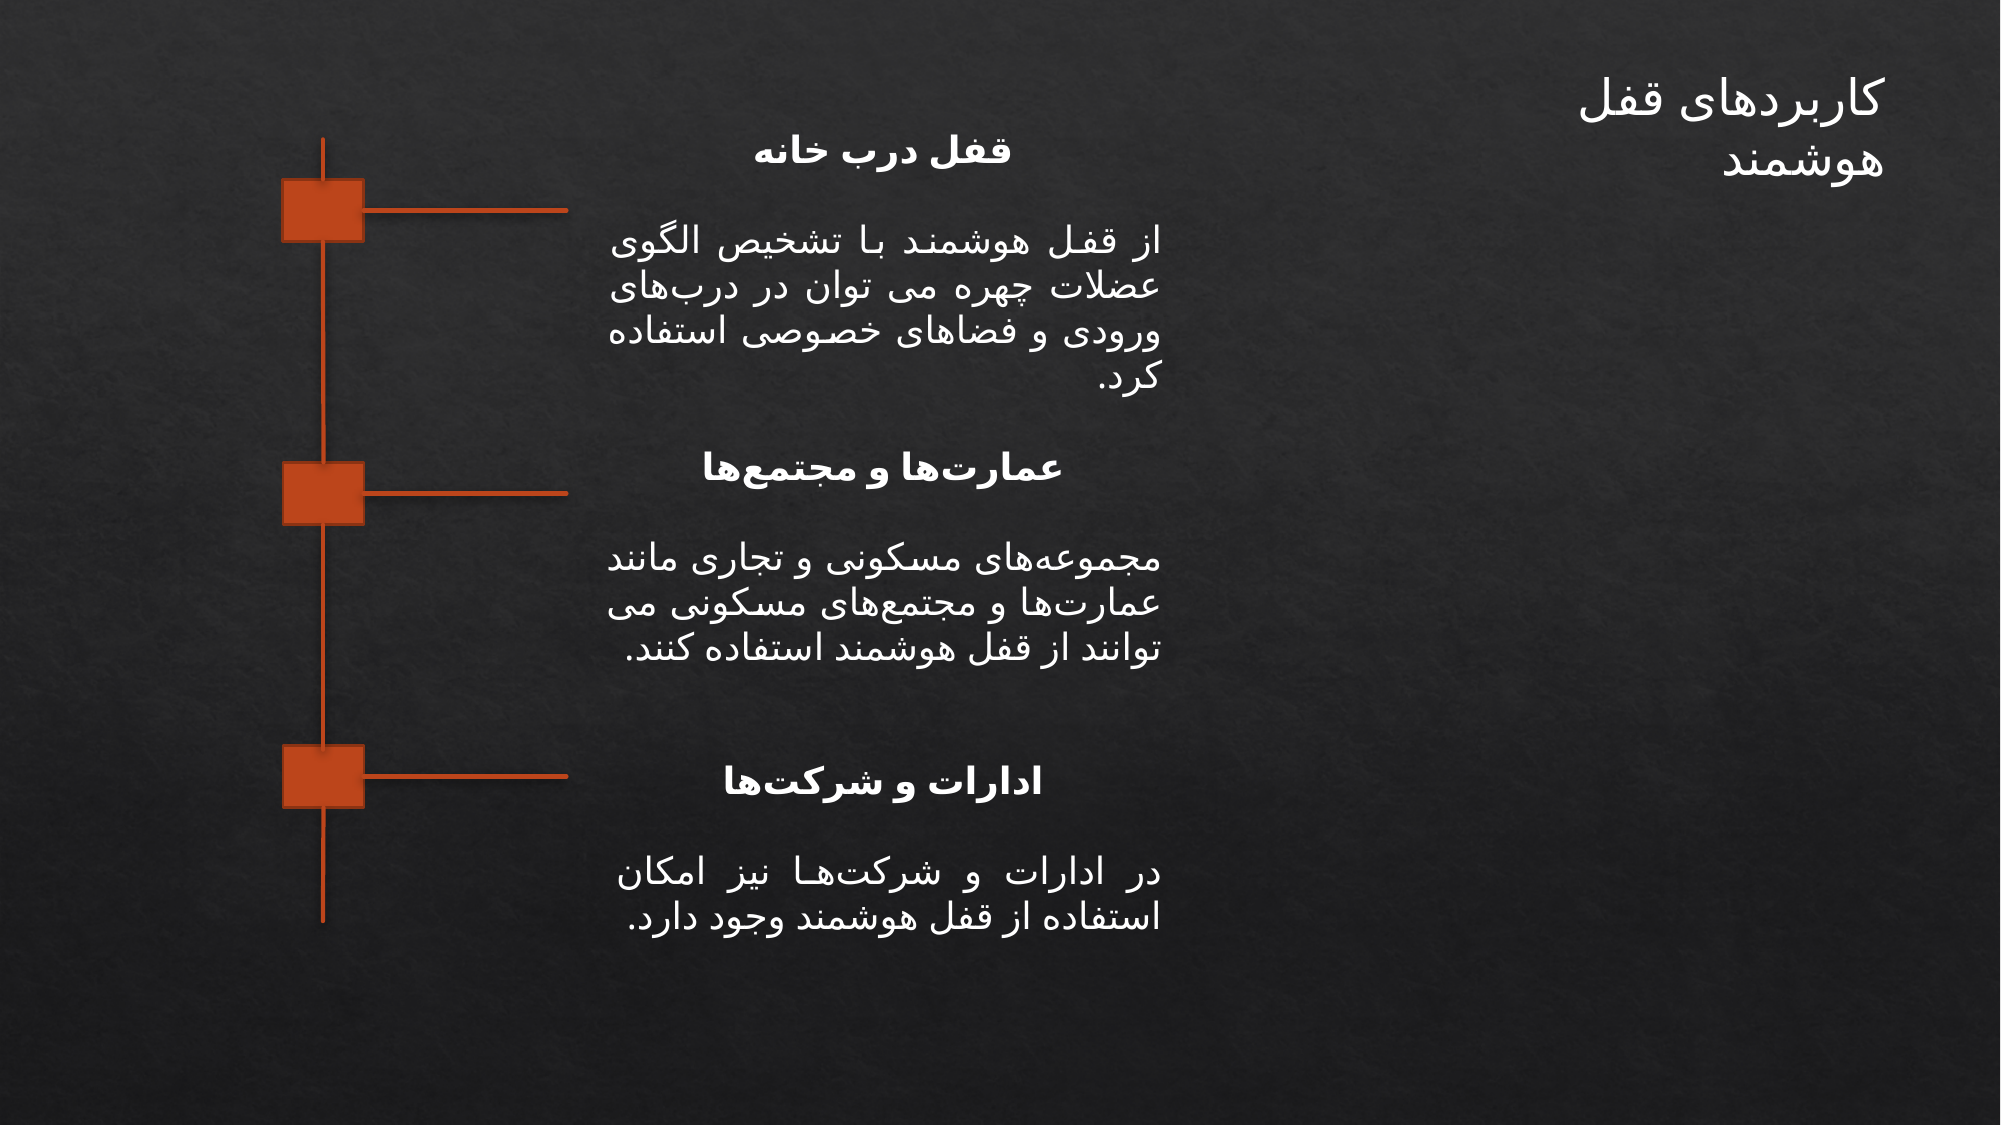

کاربردهای قفل هوشمند

قفل درب خانه

از قفل هوشمند با تشخیص الگوی عضلات چهره می توان در درب‌های ورودی و فضاهای خصوصی استفاده کرد.

عمارت‌ها و مجتمع‌ها

مجموعه‌های مسکونی و تجاری مانند عمارت‌ها و مجتمع‌های مسکونی می توانند از قفل هوشمند استفاده کنند.

ادارات و شرکت‌ها

در ادارات و شرکت‌ها نیز امکان استفاده از قفل هوشمند وجود دارد.